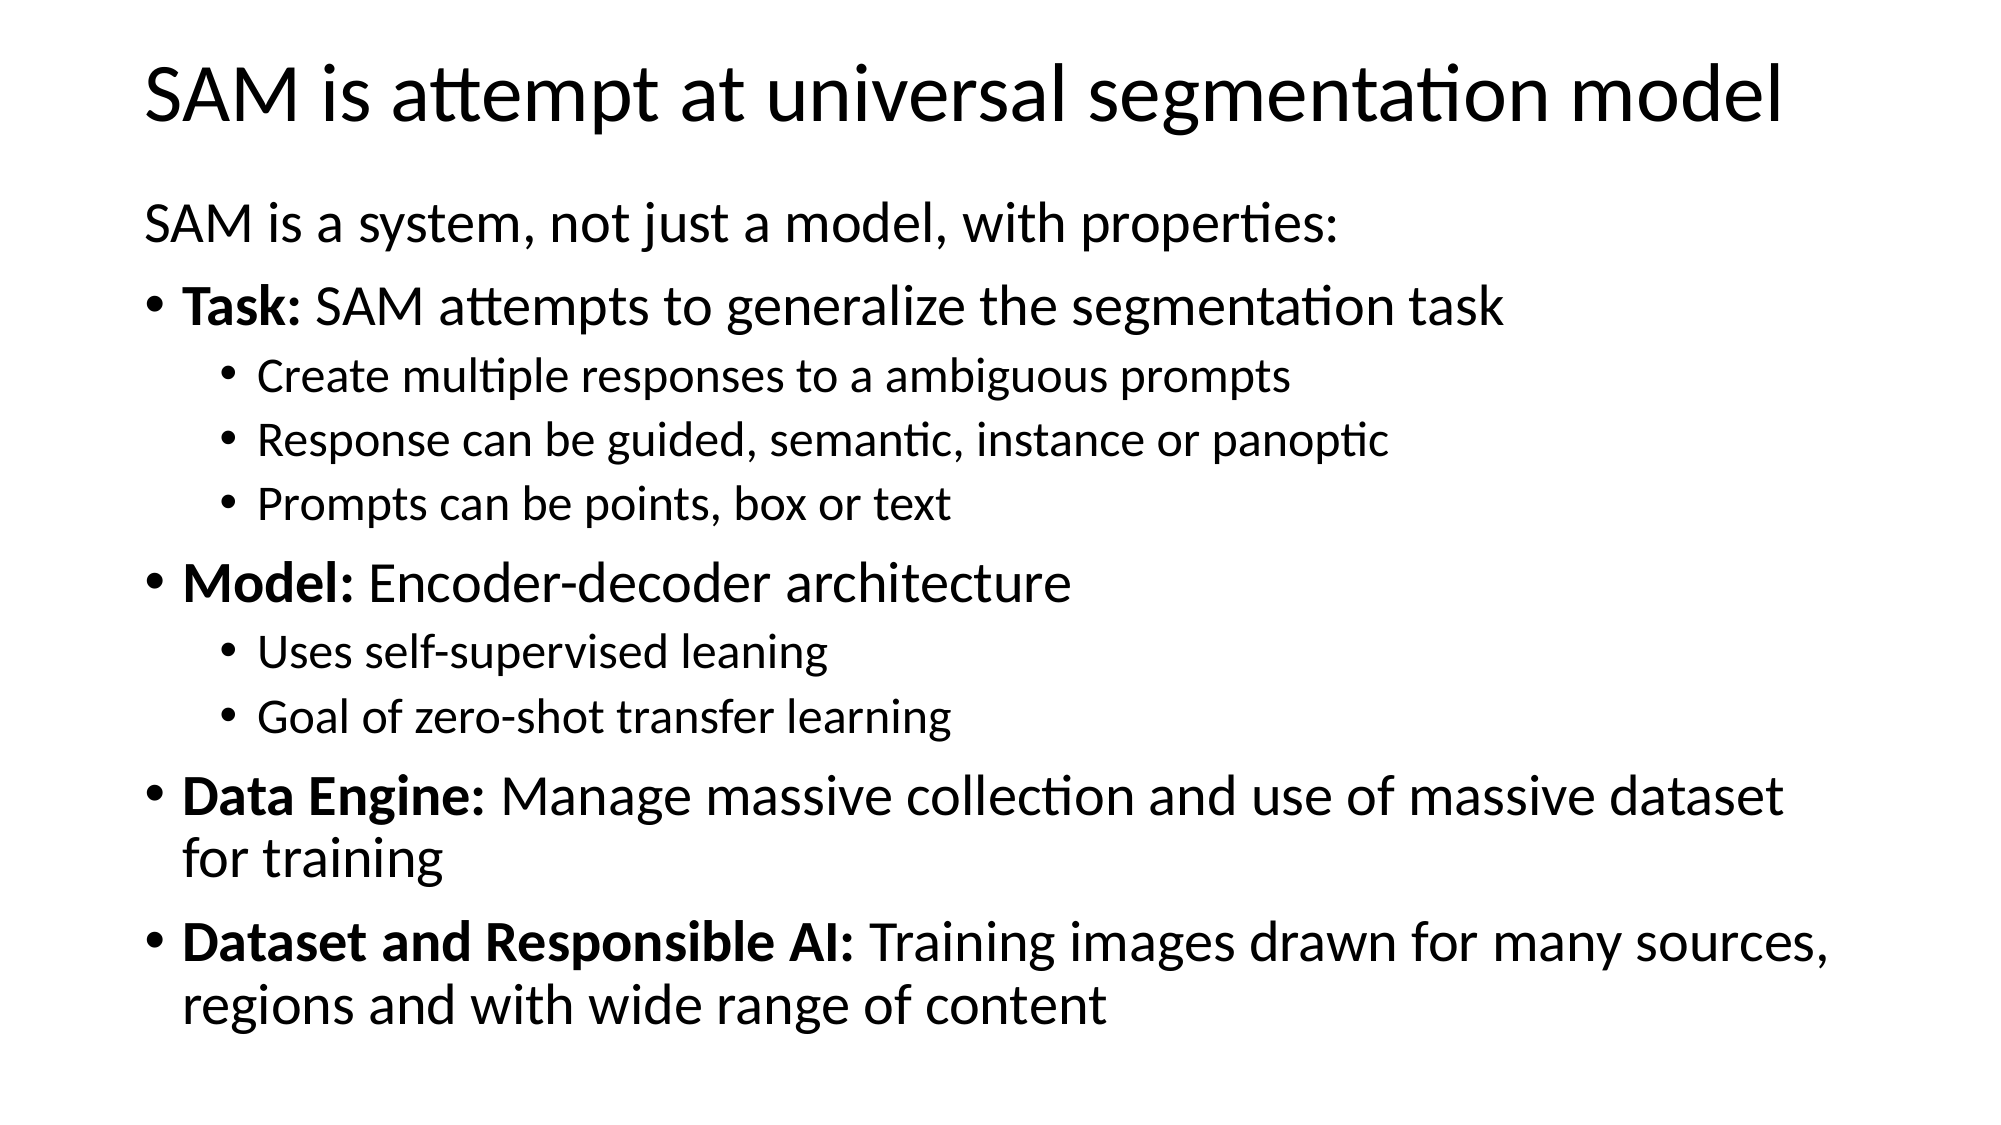

# SAM is attempt at universal segmentation model
SAM is a system, not just a model, with properties:
Task: SAM attempts to generalize the segmentation task
Create multiple responses to a ambiguous prompts
Response can be guided, semantic, instance or panoptic
Prompts can be points, box or text
Model: Encoder-decoder architecture
Uses self-supervised leaning
Goal of zero-shot transfer learning
Data Engine: Manage massive collection and use of massive dataset for training
Dataset and Responsible AI: Training images drawn for many sources, regions and with wide range of content